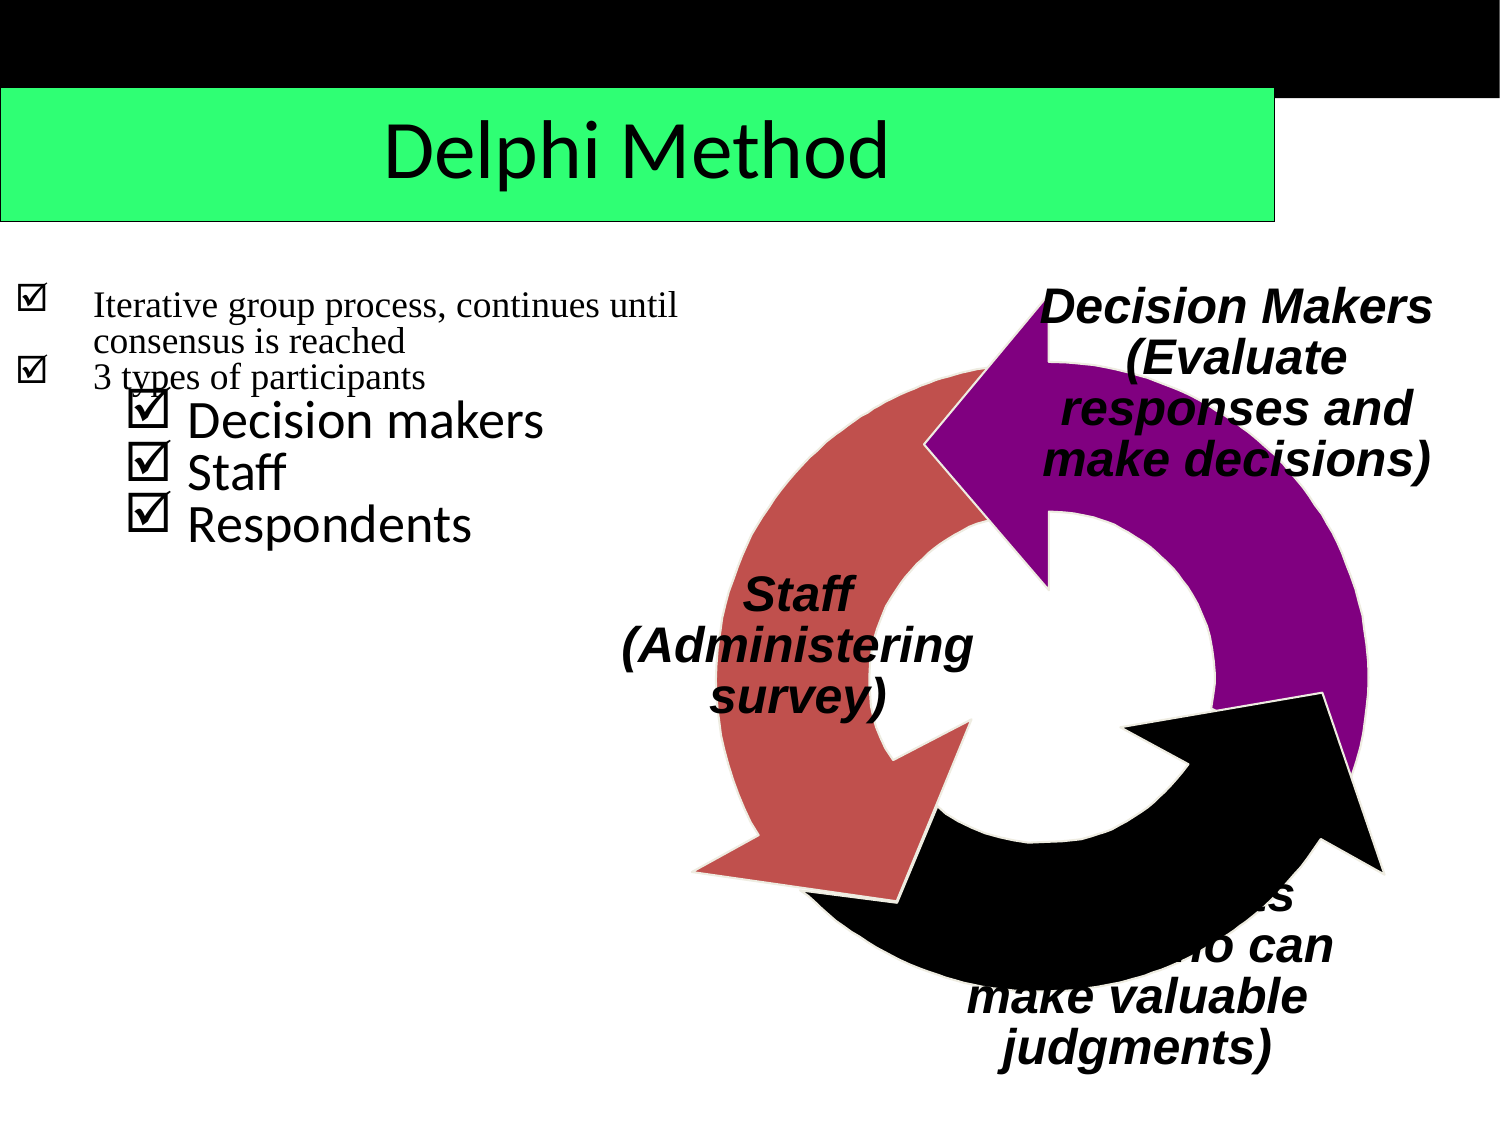

Delphi Method
Decision Makers
(Evaluate responses and make decisions)

Iterative group process, continues until consensus is reached
3 types of participants
Decision makers
Staff
Respondents

Staff
(Administering survey)

Respondents
(People who can make valuable judgments)